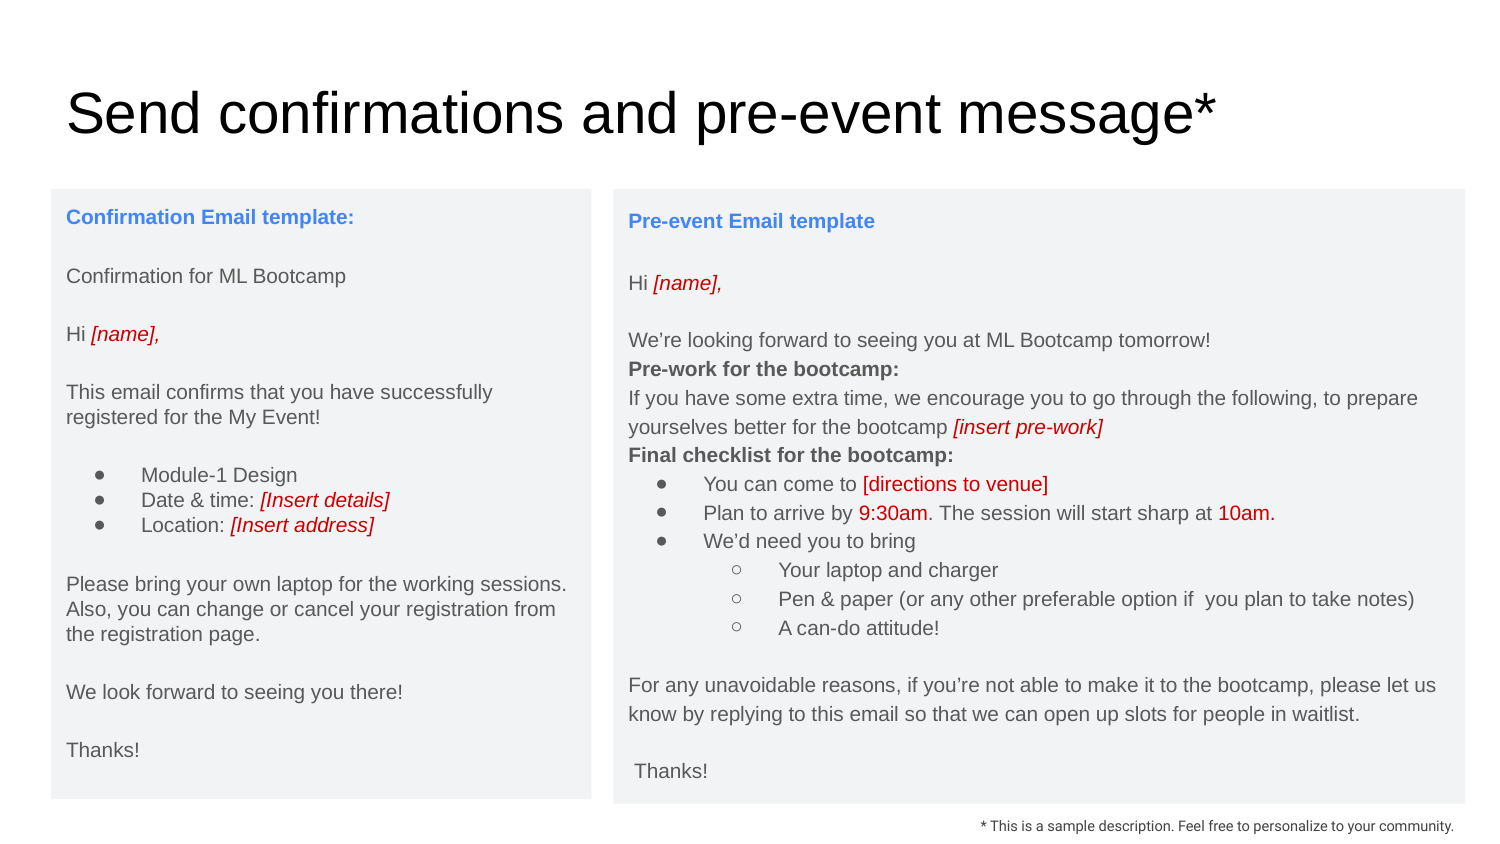

# Send confirmations and pre-event message*
Confirmation Email template:
Confirmation for ML Bootcamp
Hi [name],
This email confirms that you have successfully registered for the My Event!
Module-1 Design
Date & time: [Insert details]
Location: [Insert address]
Please bring your own laptop for the working sessions. Also, you can change or cancel your registration from the registration page.
We look forward to seeing you there!
Thanks!

Pre-event Email template
Hi [name],

We’re looking forward to seeing you at ML Bootcamp tomorrow!
Pre-work for the bootcamp:
If you have some extra time, we encourage you to go through the following, to prepare yourselves better for the bootcamp [insert pre-work]
Final checklist for the bootcamp:
You can come to [directions to venue]
Plan to arrive by 9:30am. The session will start sharp at 10am.
We’d need you to bring
Your laptop and charger
Pen & paper (or any other preferable option if  you plan to take notes)
A can-do attitude!

For any unavoidable reasons, if you’re not able to make it to the bootcamp, please let us know by replying to this email so that we can open up slots for people in waitlist.

 Thanks!
* This is a sample description. Feel free to personalize to your community.